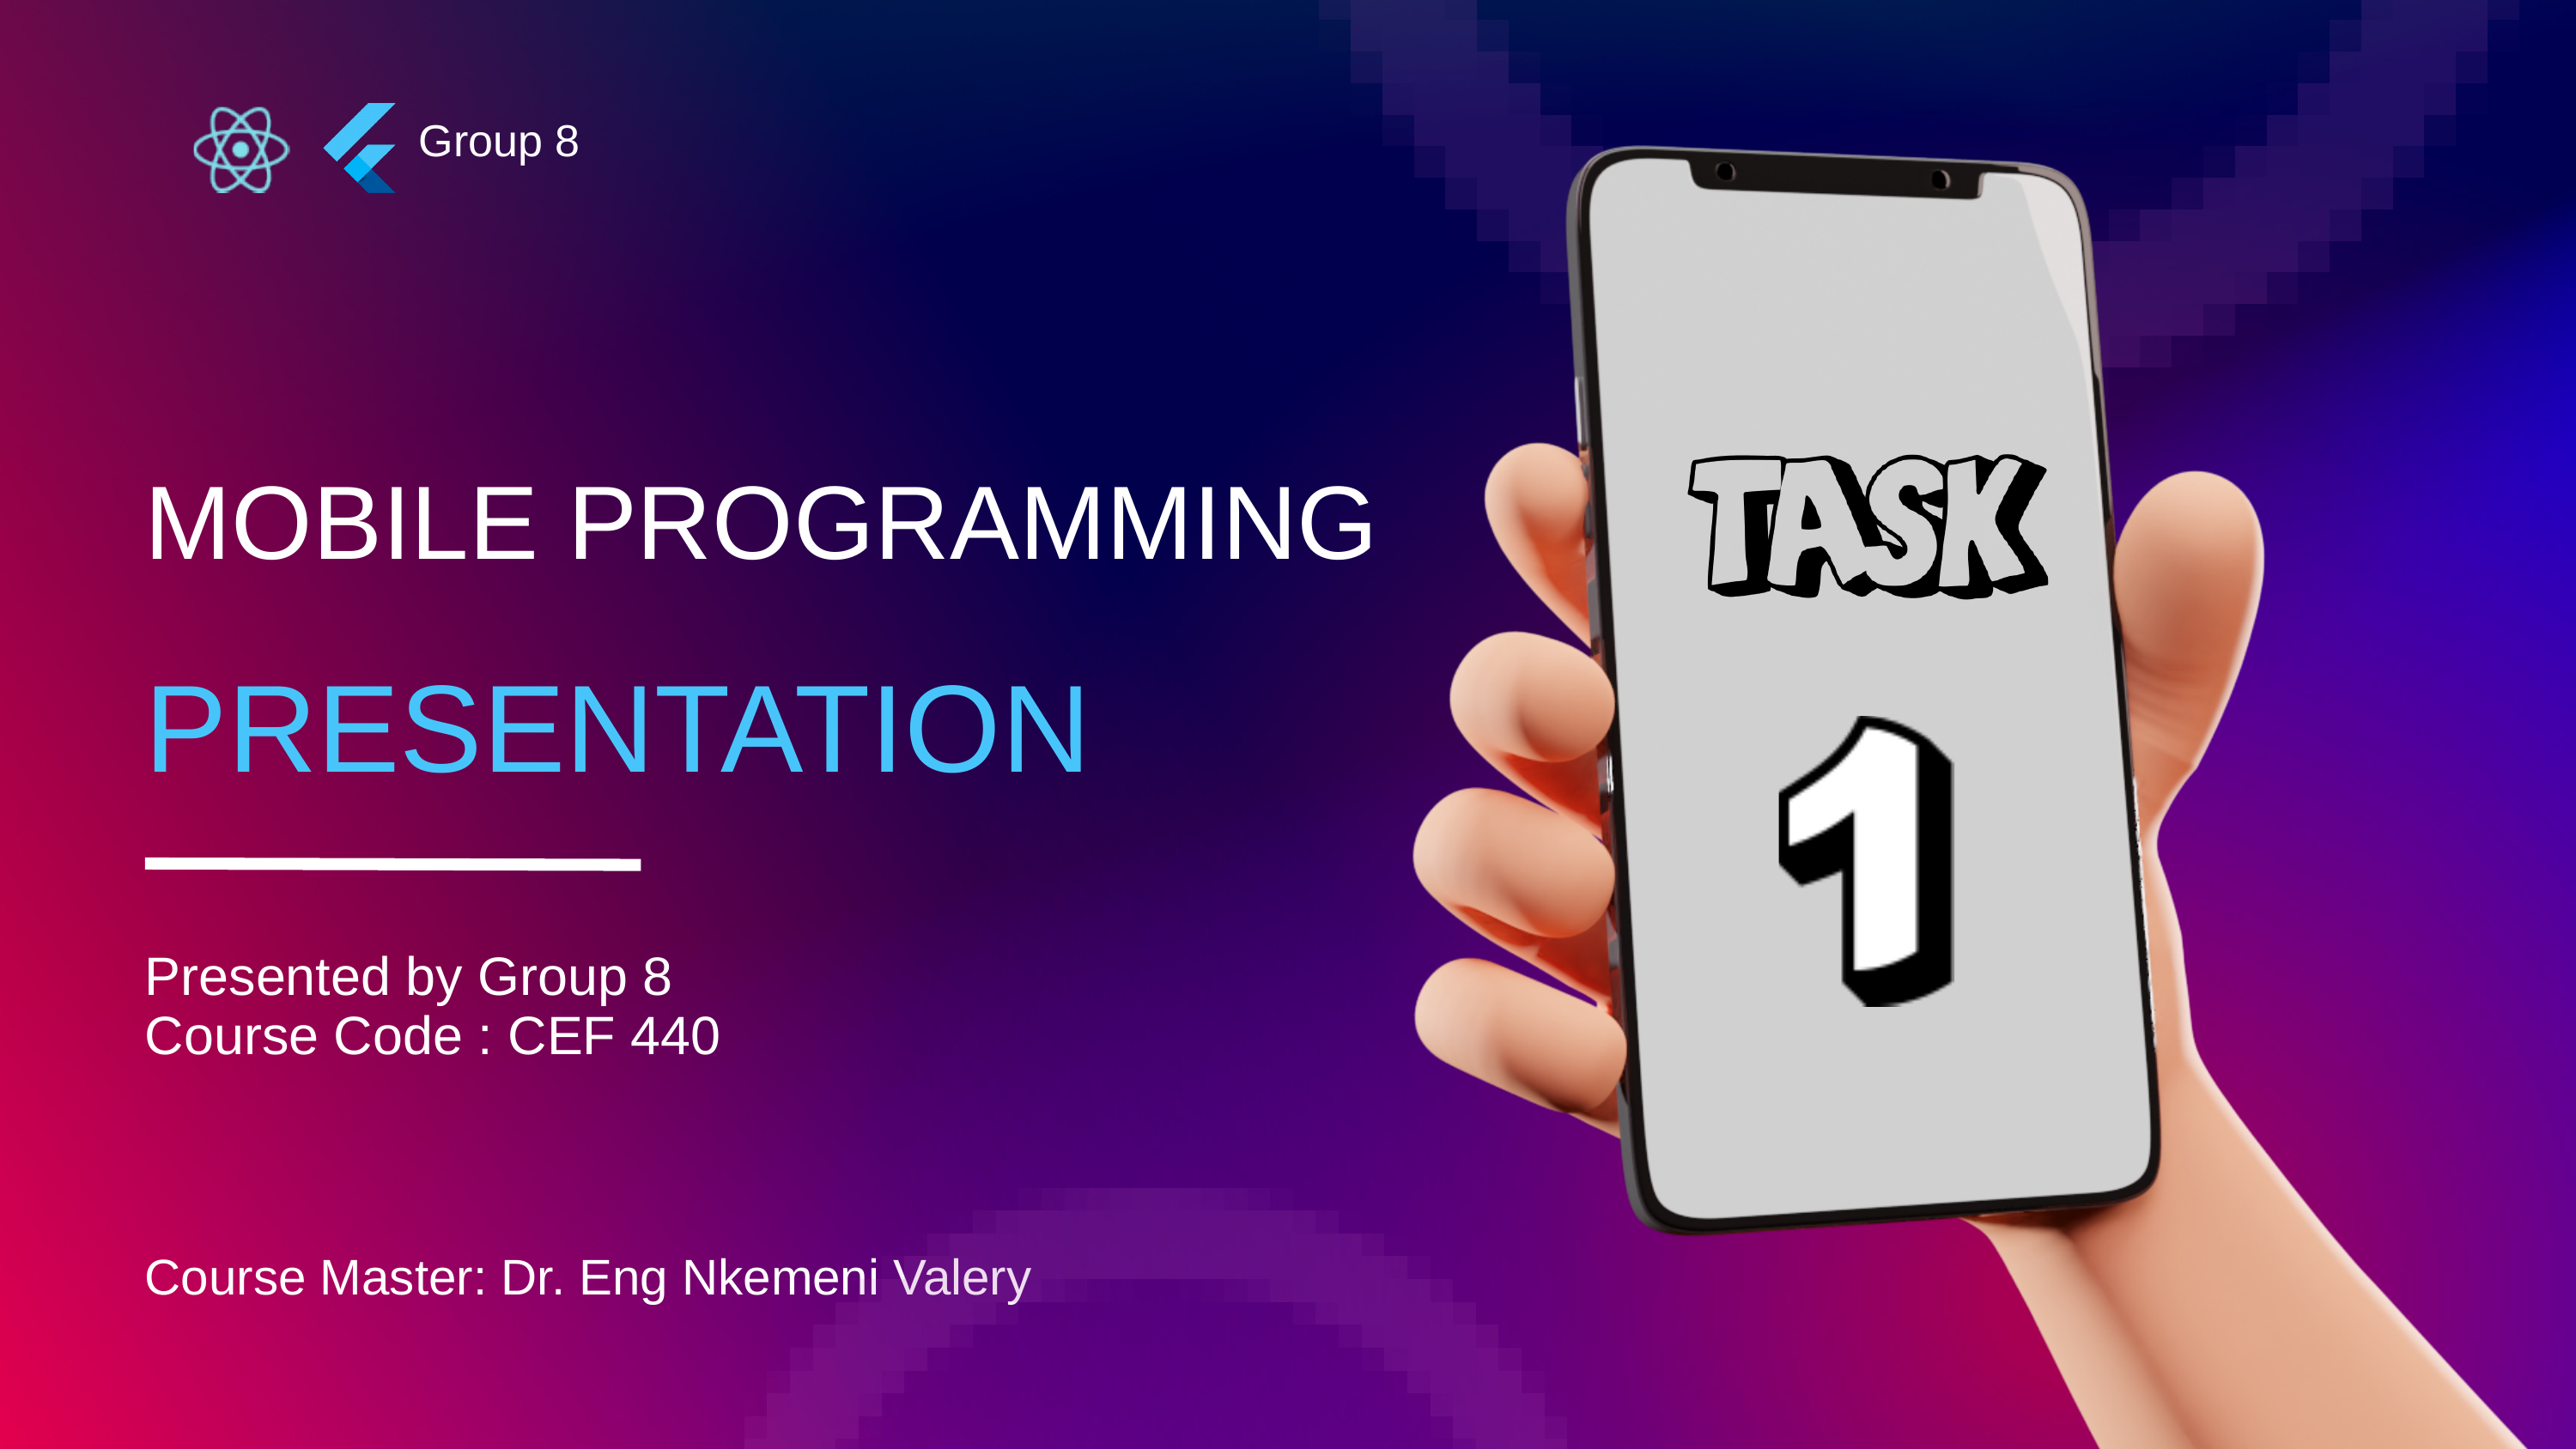

Group 8

MOBILE PROGRAMMING
PRESENTATION

Presented by Group 8
Course Code : CEF 440

Course Master: Dr. Eng Nkemeni Valery